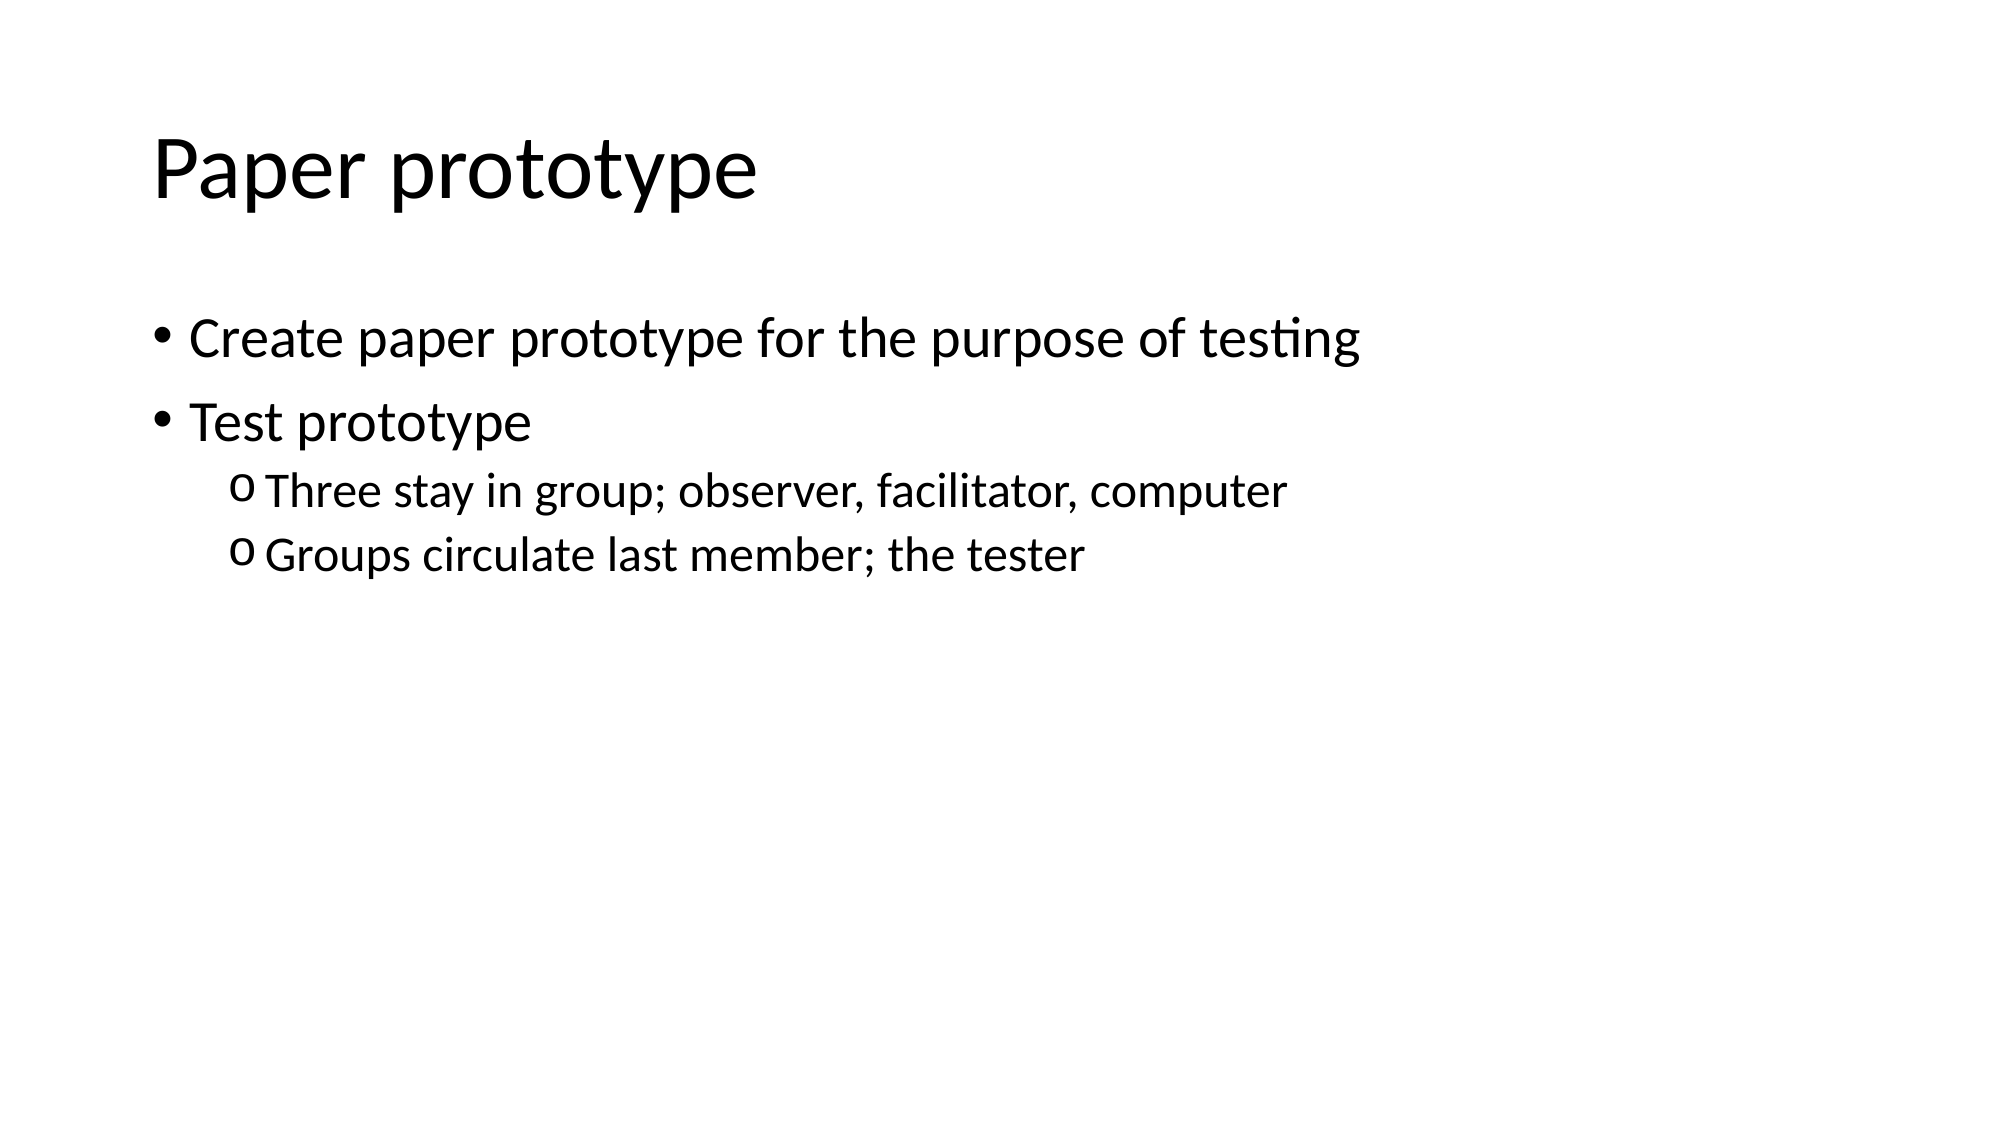

# Paper prototype
Create paper prototype for the purpose of testing
Test prototype
Three stay in group; observer, facilitator, computer
Groups circulate last member; the tester